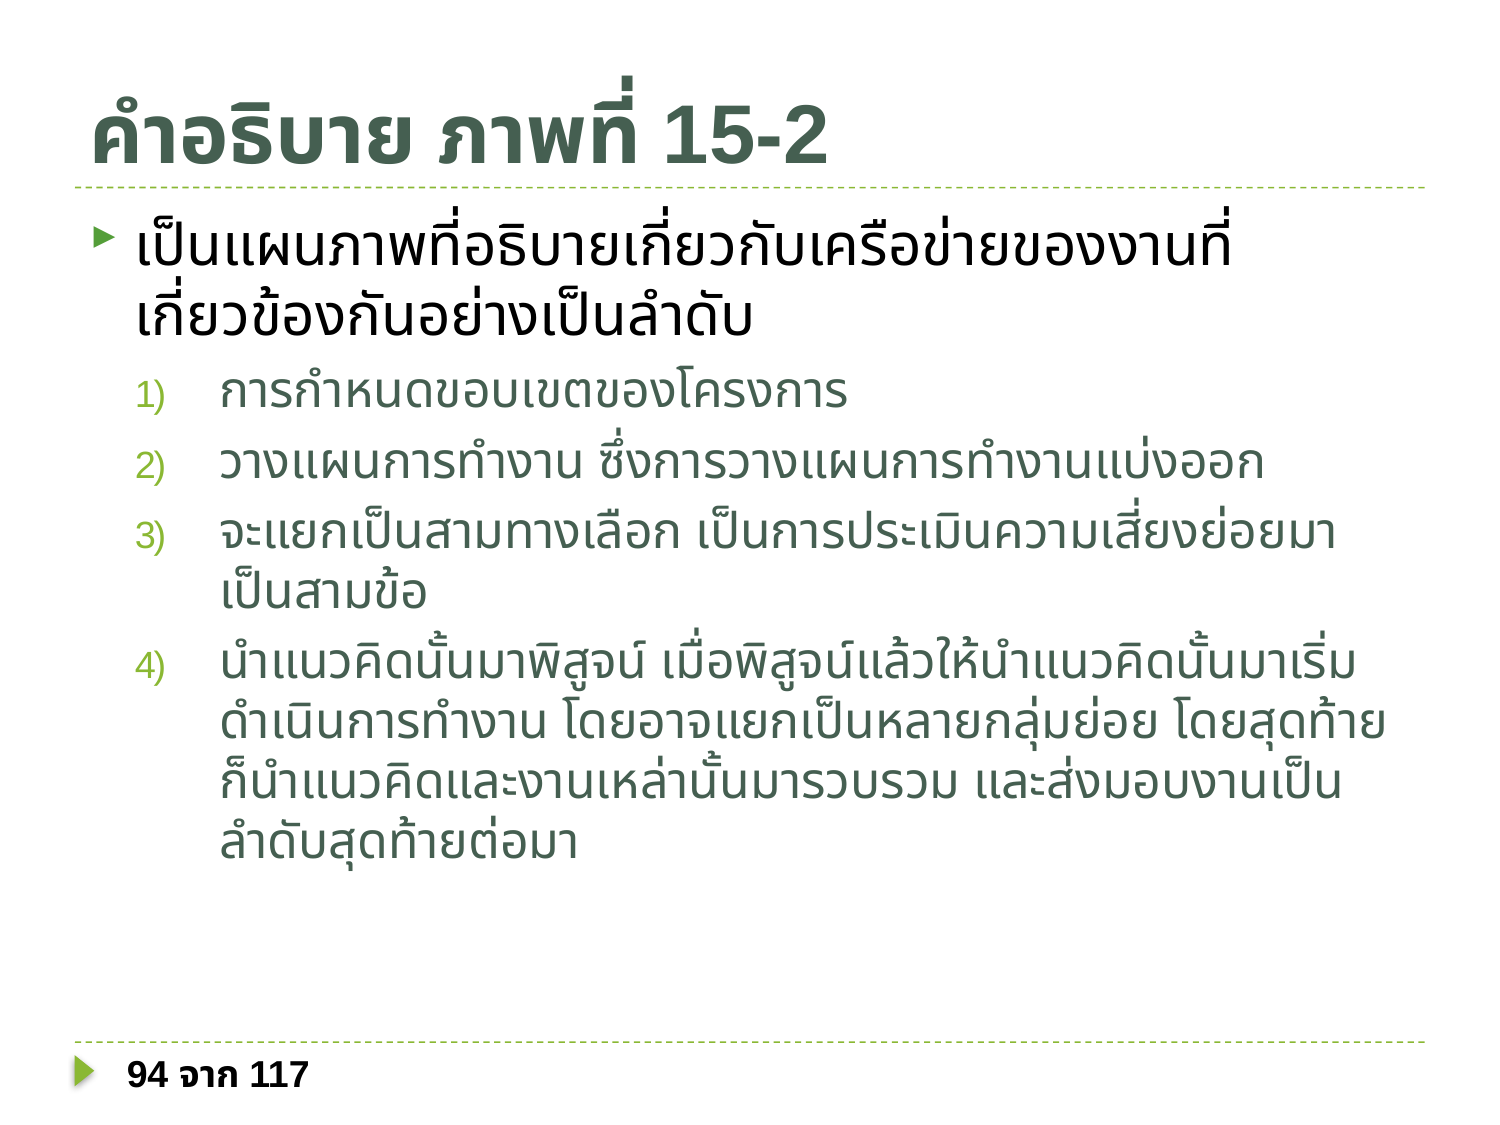

# คำอธิบาย ภาพที่ 15-2
เป็นแผนภาพที่อธิบายเกี่ยวกับเครือข่ายของงานที่เกี่ยวข้องกันอย่างเป็นลำดับ
การกำหนดขอบเขตของโครงการ
วางแผนการทำงาน ซึ่งการวางแผนการทำงานแบ่งออก
จะแยกเป็นสามทางเลือก เป็นการประเมินความเสี่ยงย่อยมาเป็นสามข้อ
นำแนวคิดนั้นมาพิสูจน์ เมื่อพิสูจน์แล้วให้นำแนวคิดนั้นมาเริ่มดำเนินการทำงาน โดยอาจแยกเป็นหลายกลุ่มย่อย โดยสุดท้ายก็นำแนวคิดและงานเหล่านั้นมารวบรวม และส่งมอบงานเป็นลำดับสุดท้ายต่อมา

94 จาก 117